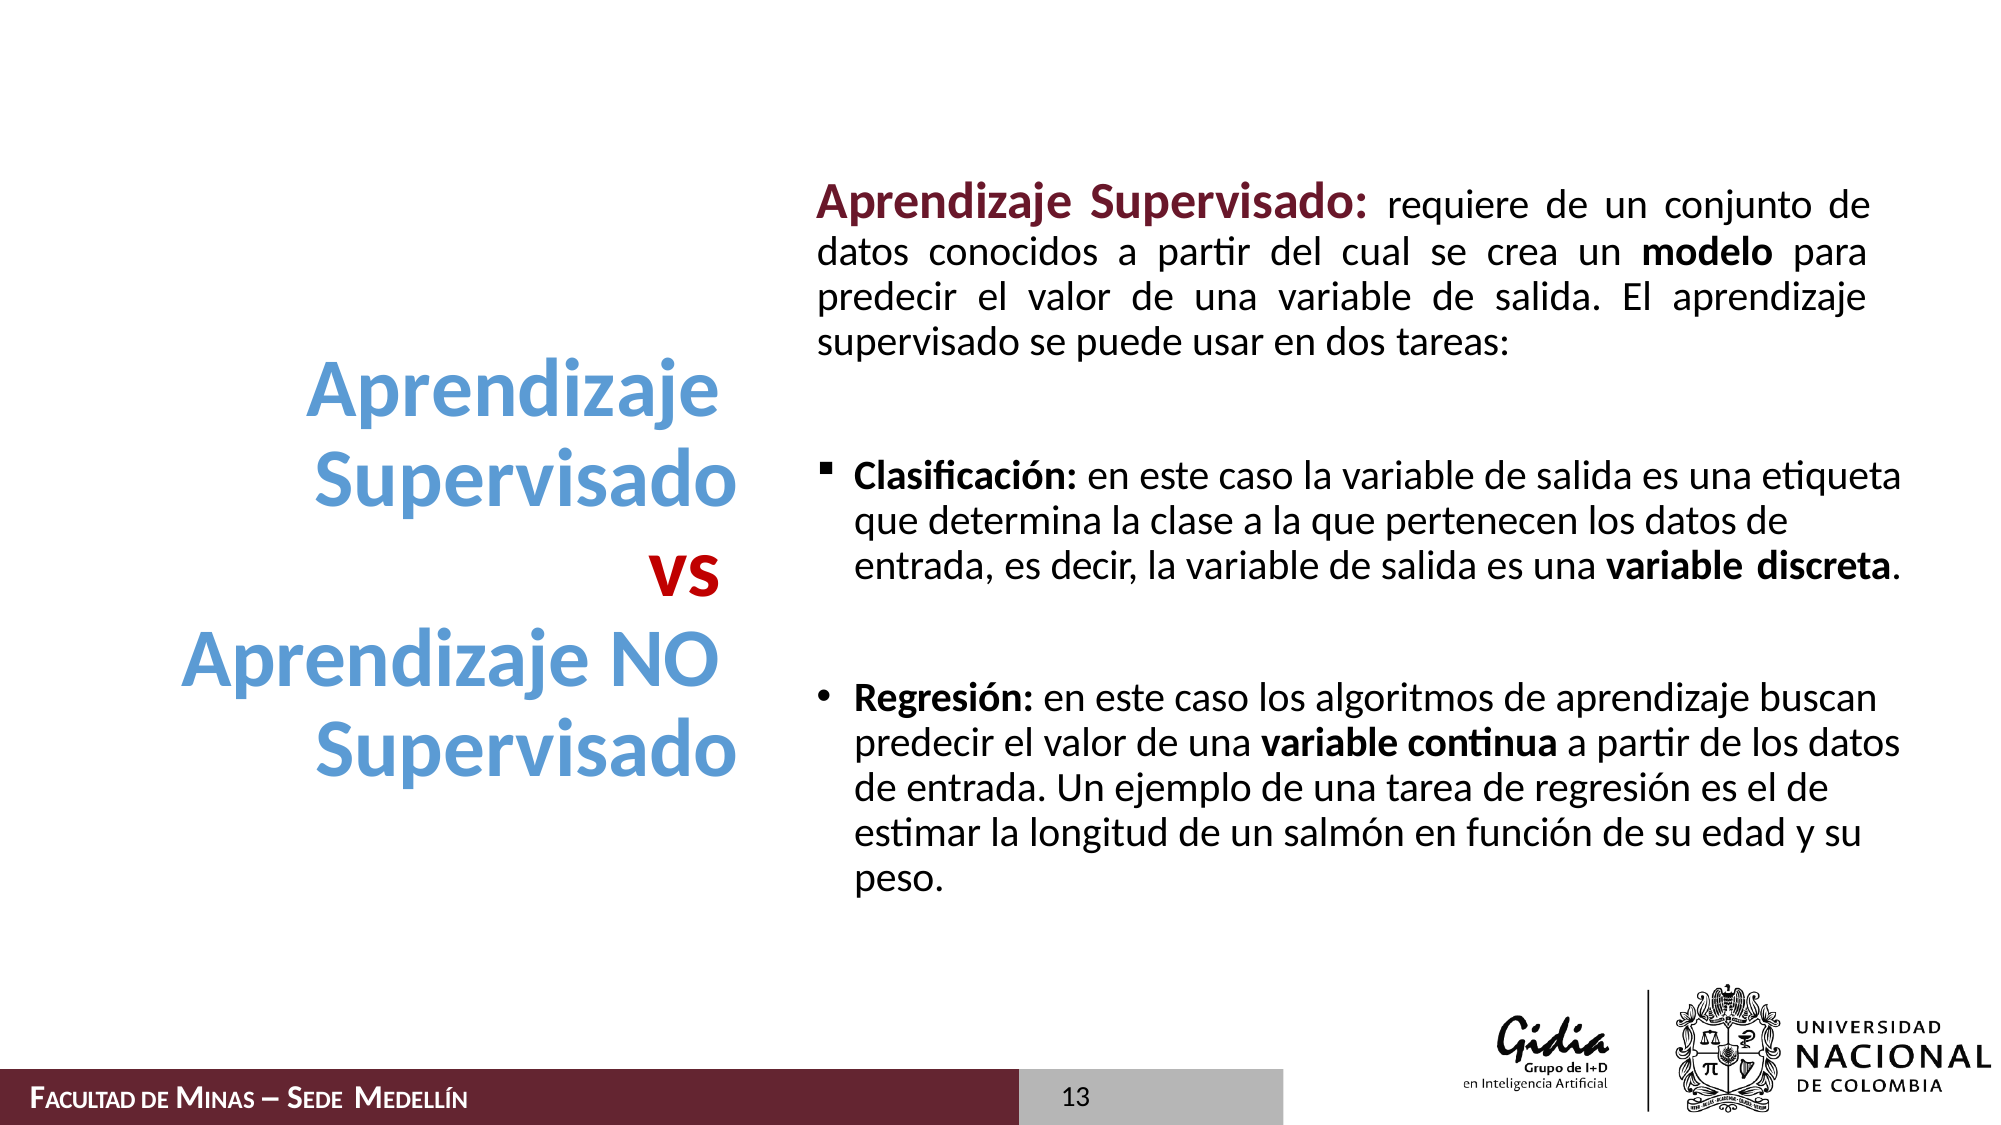

Aprendizaje Supervisado: requiere de un conjunto de  datos conocidos a partir del cual se crea un modelo para  predecir el valor de una variable de salida. El aprendizaje  supervisado se puede usar en dos tareas:
Aprendizaje  Supervisado
vs  Aprendizaje NO  Supervisado
Clasificación: en este caso la variable de salida es una etiqueta  que determina la clase a la que pertenecen los datos de  entrada, es decir, la variable de salida es una variable discreta.
Regresión: en este caso los algoritmos de aprendizaje buscan  predecir el valor de una variable continua a partir de los datos  de entrada. Un ejemplo de una tarea de regresión es el de  estimar la longitud de un salmón en función de su edad y su  peso.
13